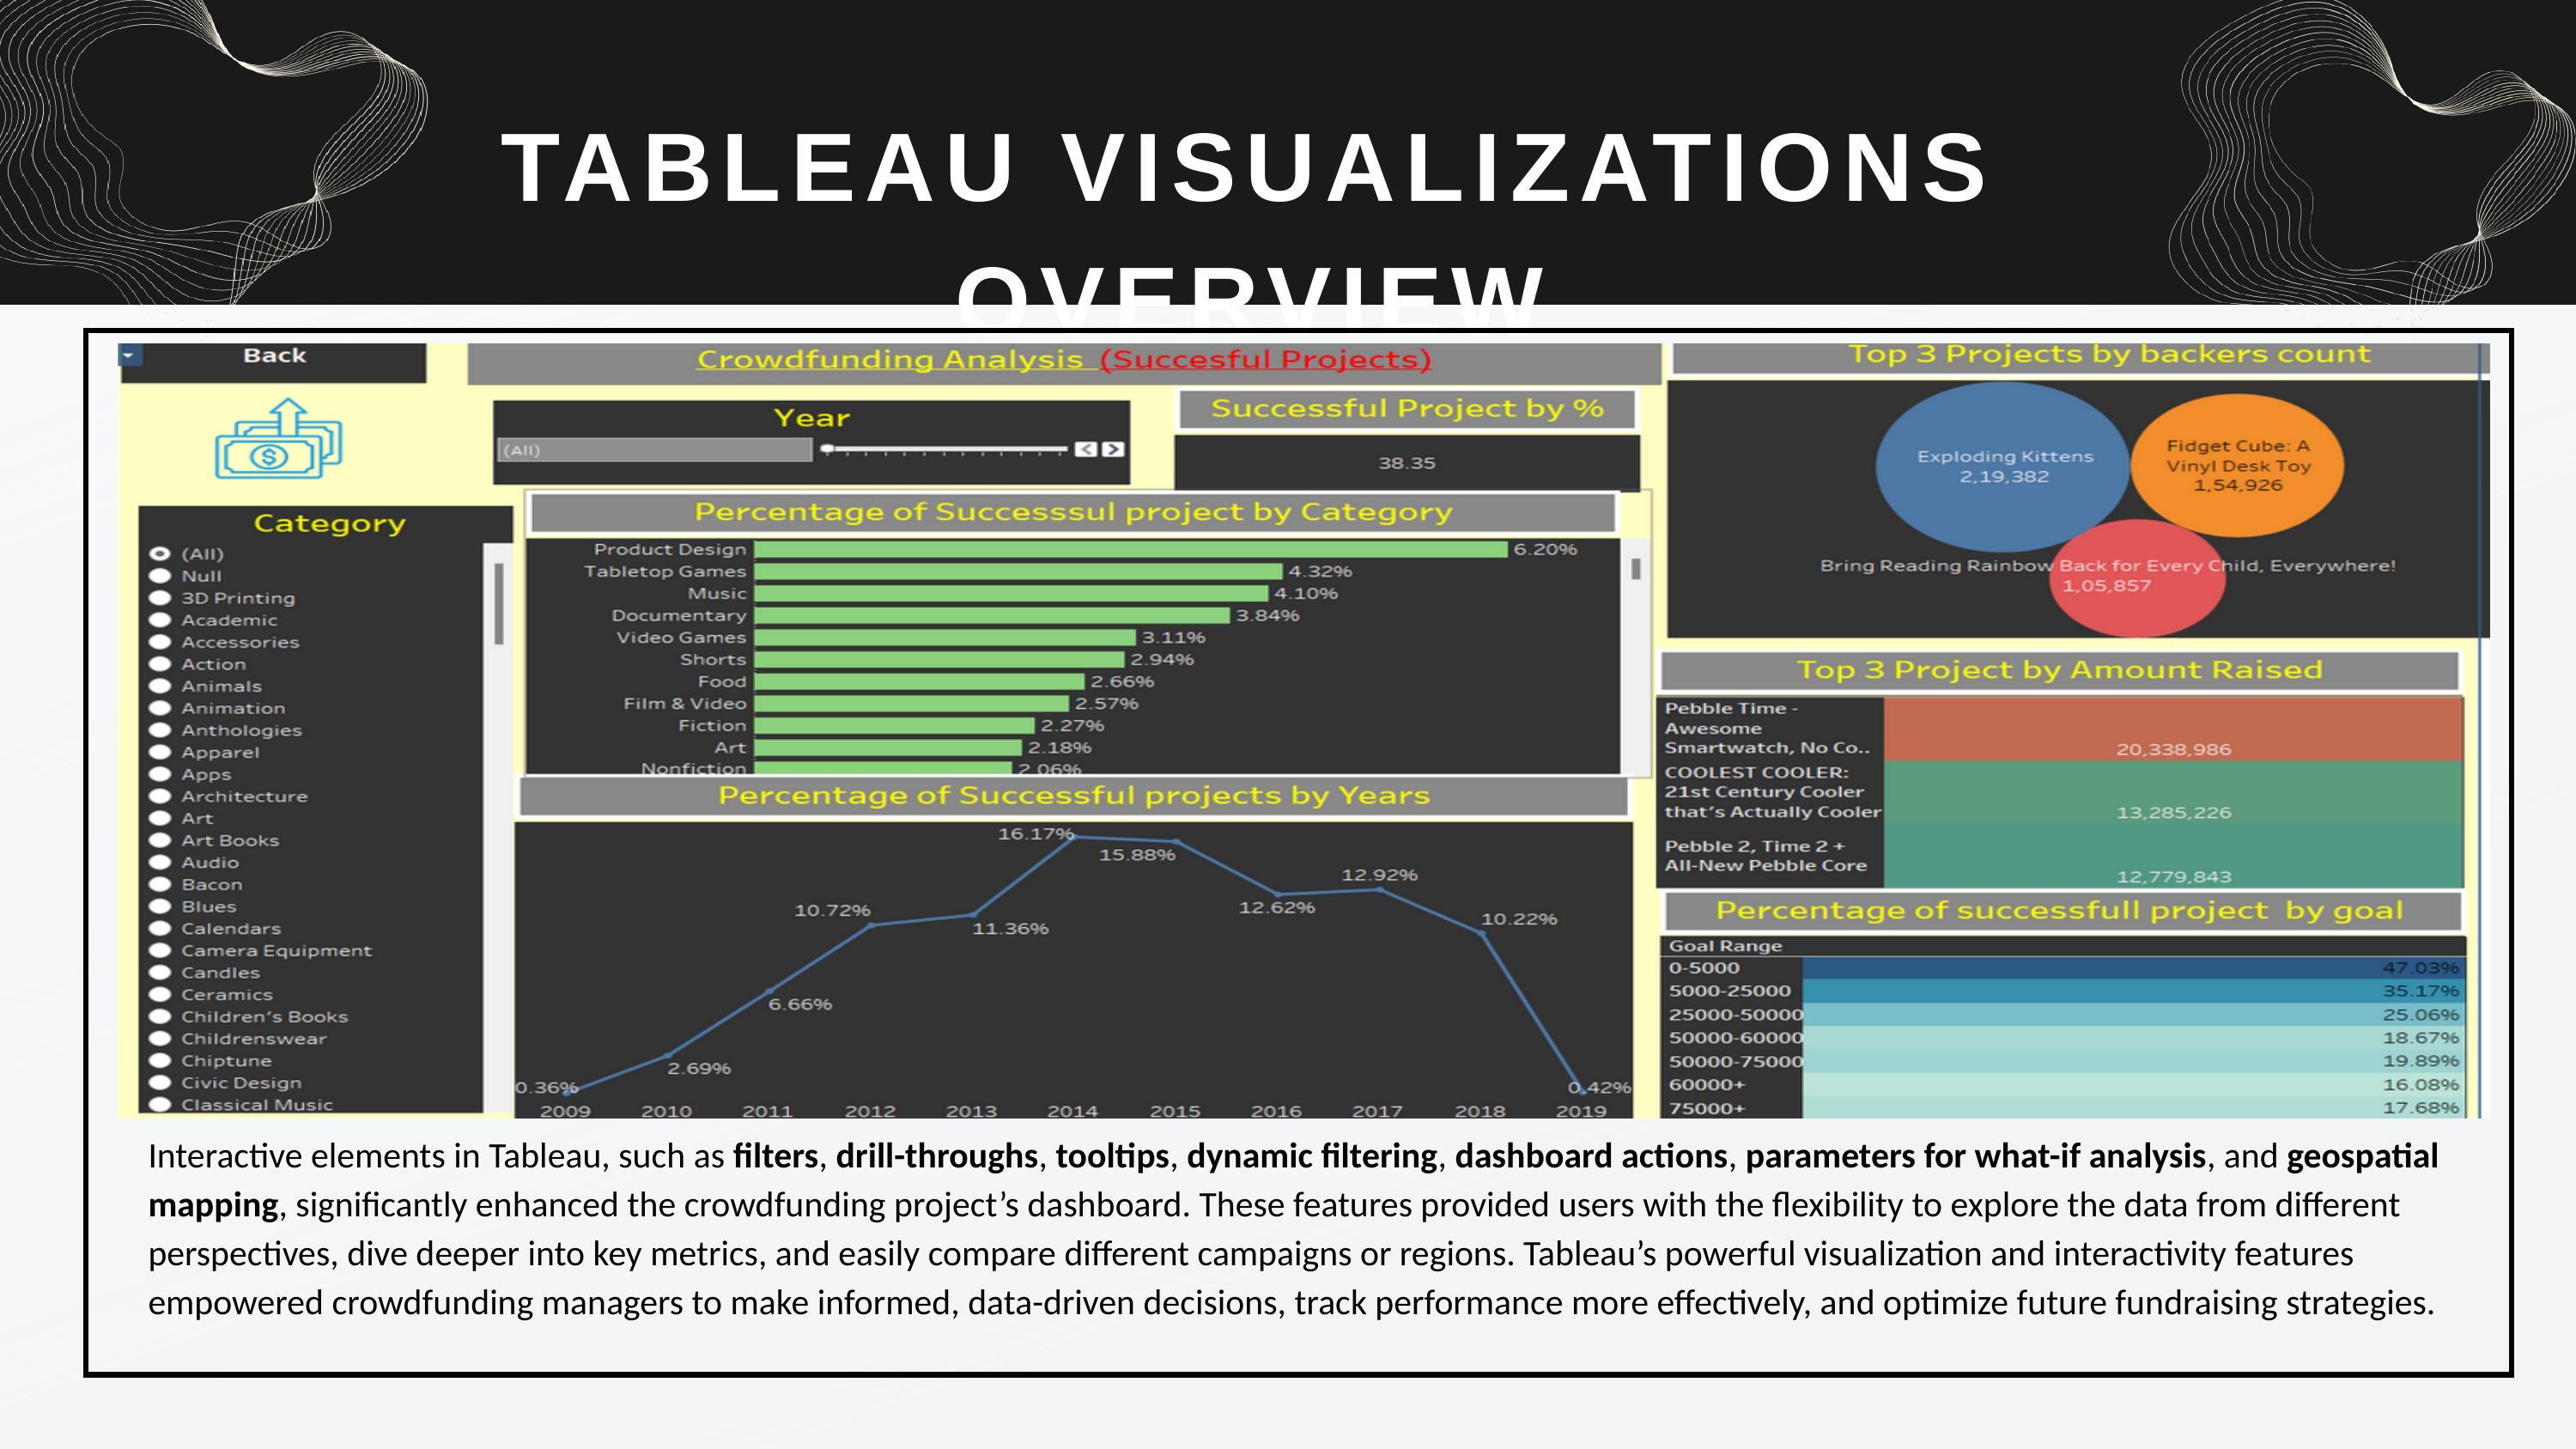

TABLEAU VISUALIZATIONS OVERVIEW

Interactive elements in Tableau, such as filters, drill-throughs, tooltips, dynamic filtering, dashboard actions, parameters for what-if analysis, and geospatial mapping, significantly enhanced the crowdfunding project’s dashboard. These features provided users with the flexibility to explore the data from different perspectives, dive deeper into key metrics, and easily compare different campaigns or regions. Tableau’s powerful visualization and interactivity features empowered crowdfunding managers to make informed, data-driven decisions, track performance more effectively, and optimize future fundraising strategies.